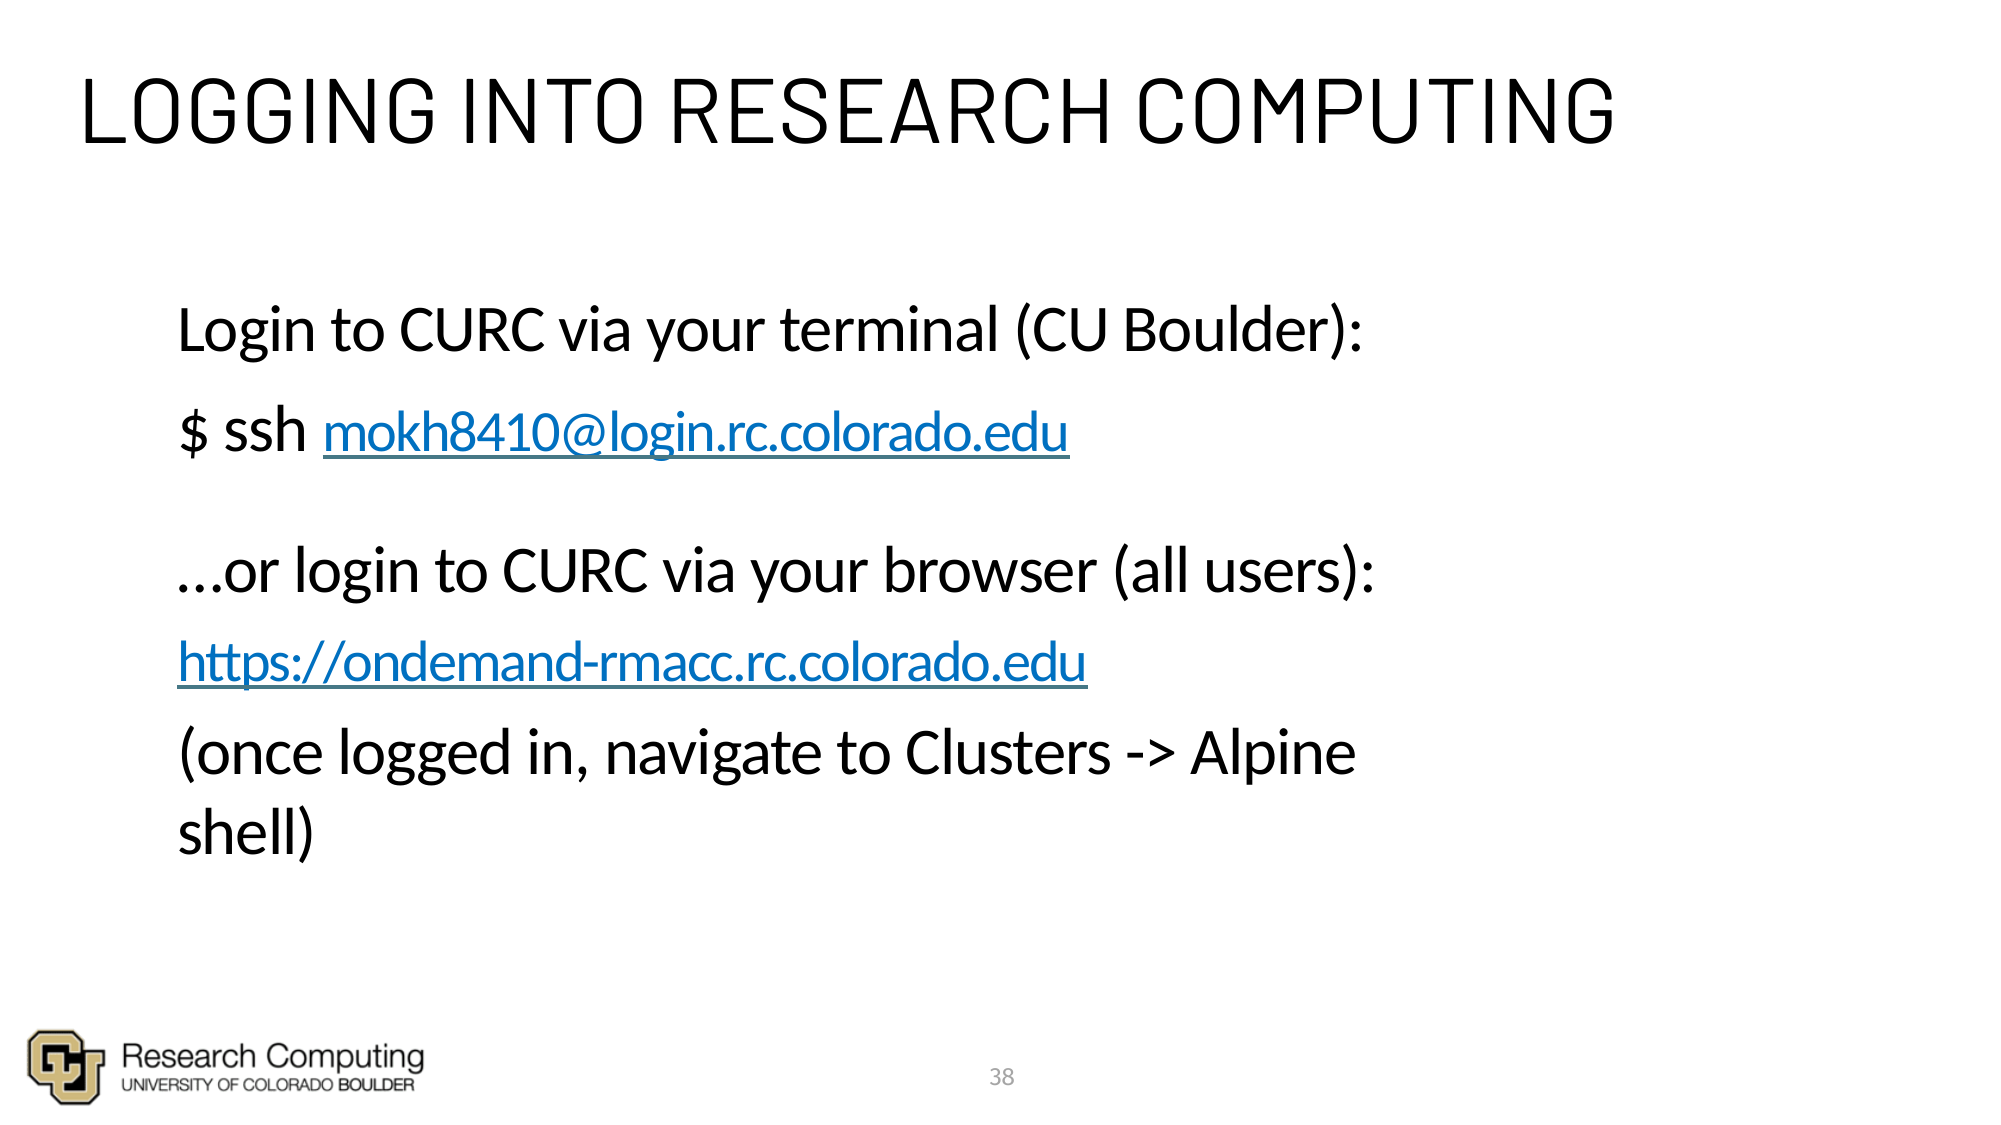

# Logging Into Research Computing
Login to CURC via your terminal (CU Boulder):
$ ssh mokh8410@login.rc.colorado.edu
…or login to CURC via your browser (all users): https://ondemand-rmacc.rc.colorado.edu
(once logged in, navigate to Clusters -> Alpine shell)
38